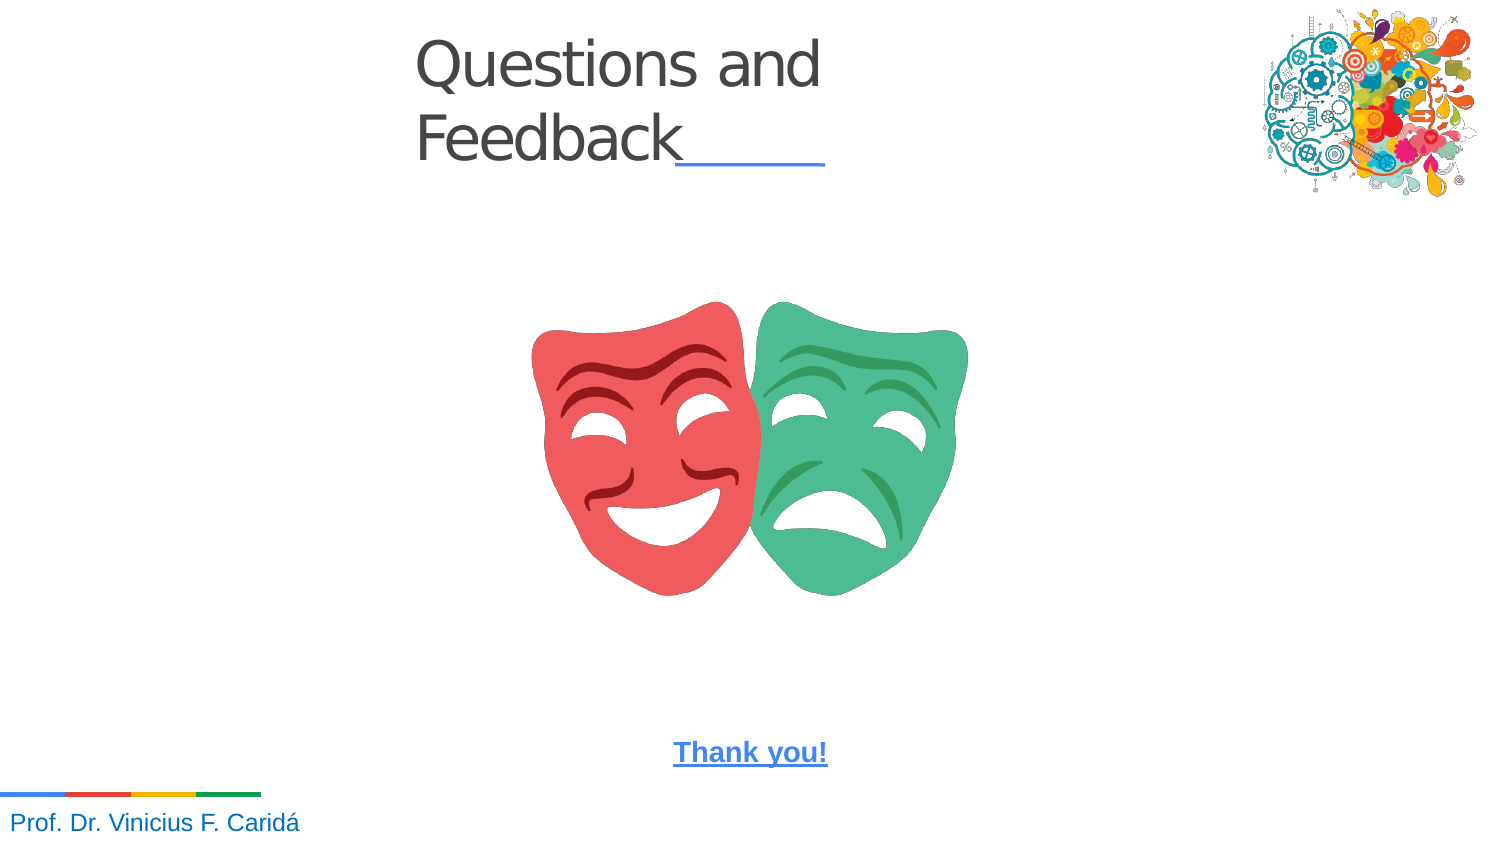

# Questions and Feedback

Thank you!

39
Prof. Dr. Vinicius F. Caridá